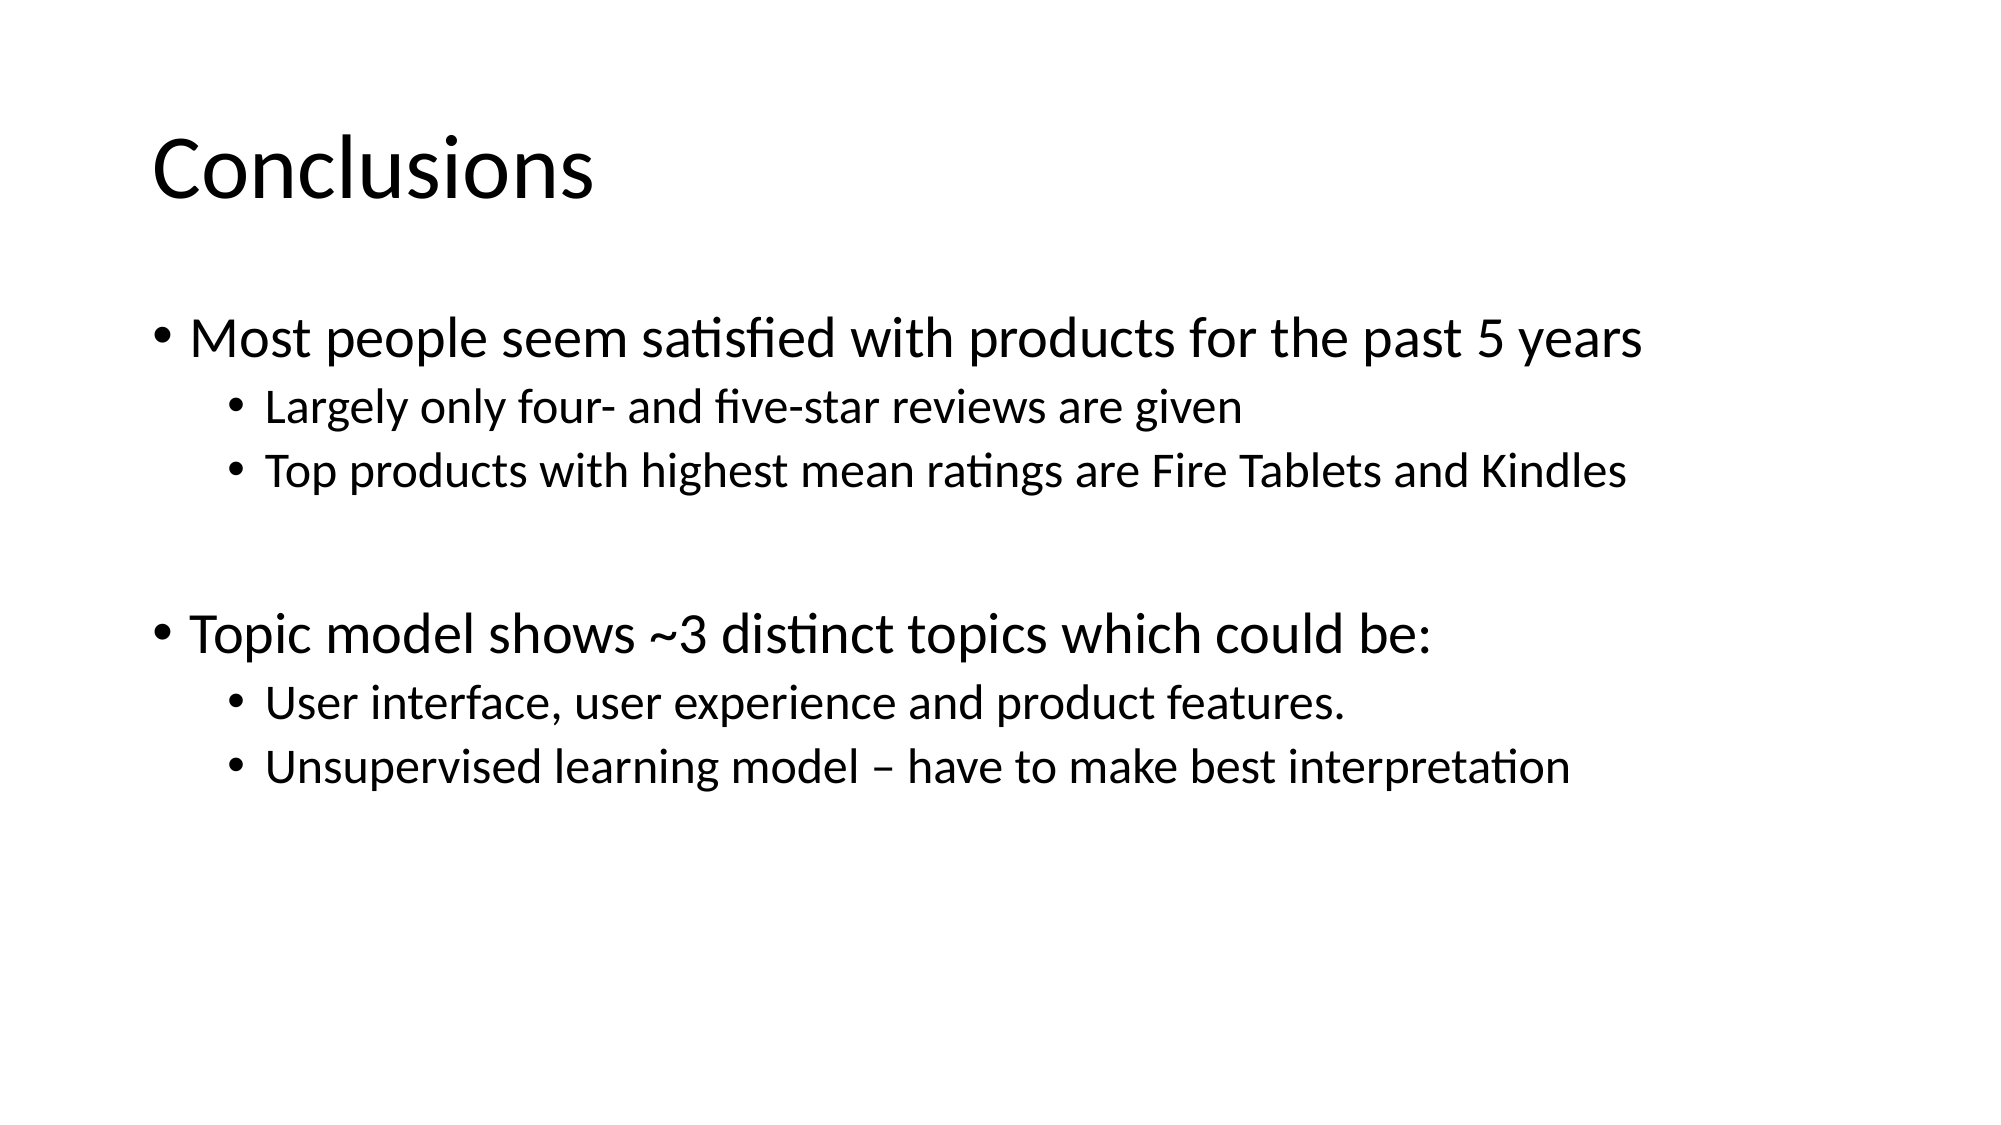

# Conclusions
Most people seem satisfied with products for the past 5 years
Largely only four- and five-star reviews are given
Top products with highest mean ratings are Fire Tablets and Kindles

Topic model shows ~3 distinct topics which could be:
User interface, user experience and product features.
Unsupervised learning model – have to make best interpretation